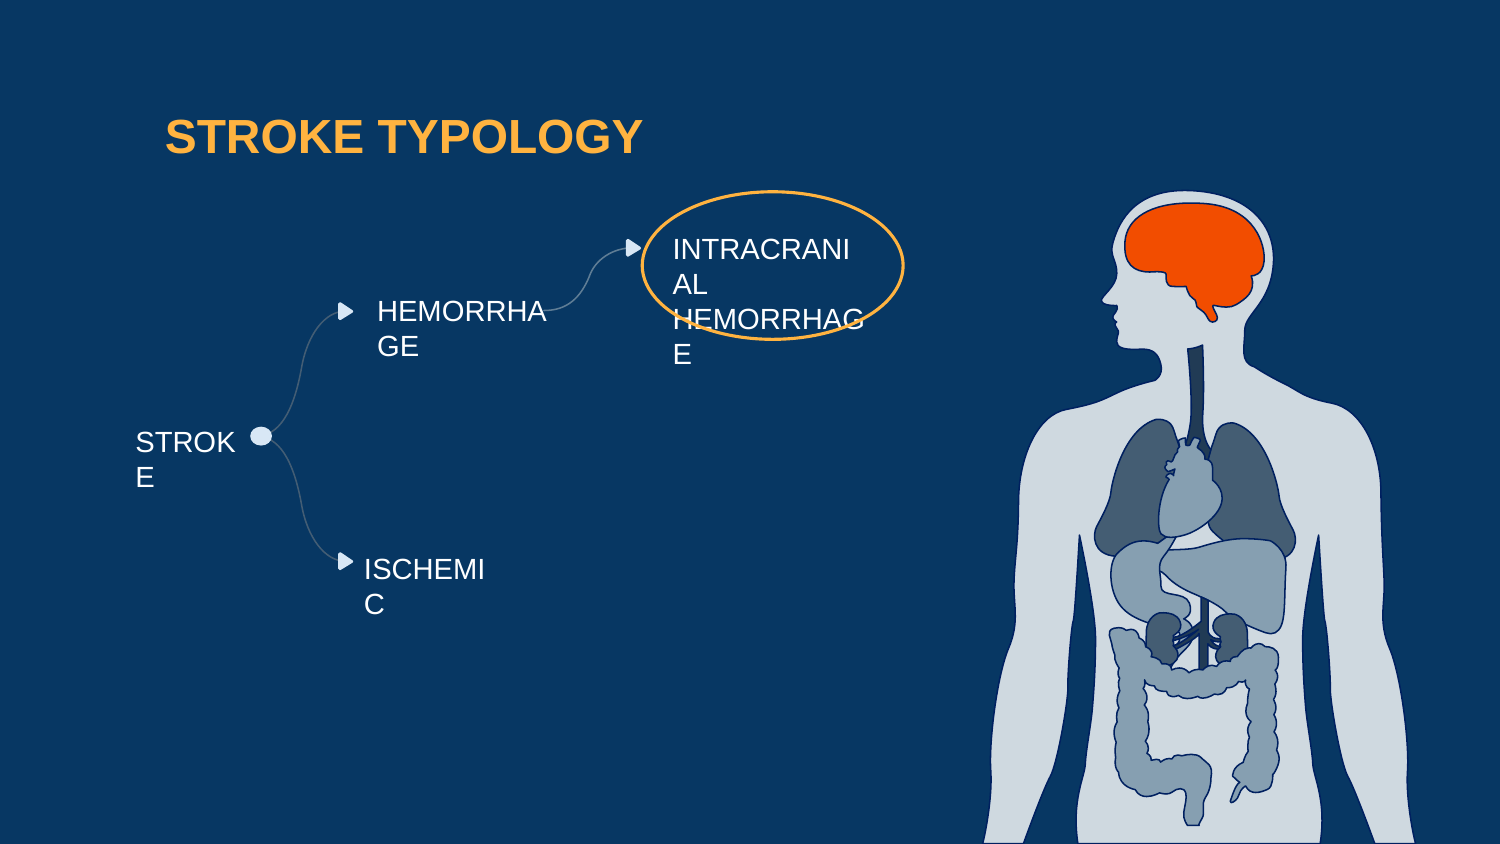

STROKE TYPOLOGY

INTRACRANIAL
HEMORRHAGE

HEMORRHAGE
STROKE
ISCHEMIC